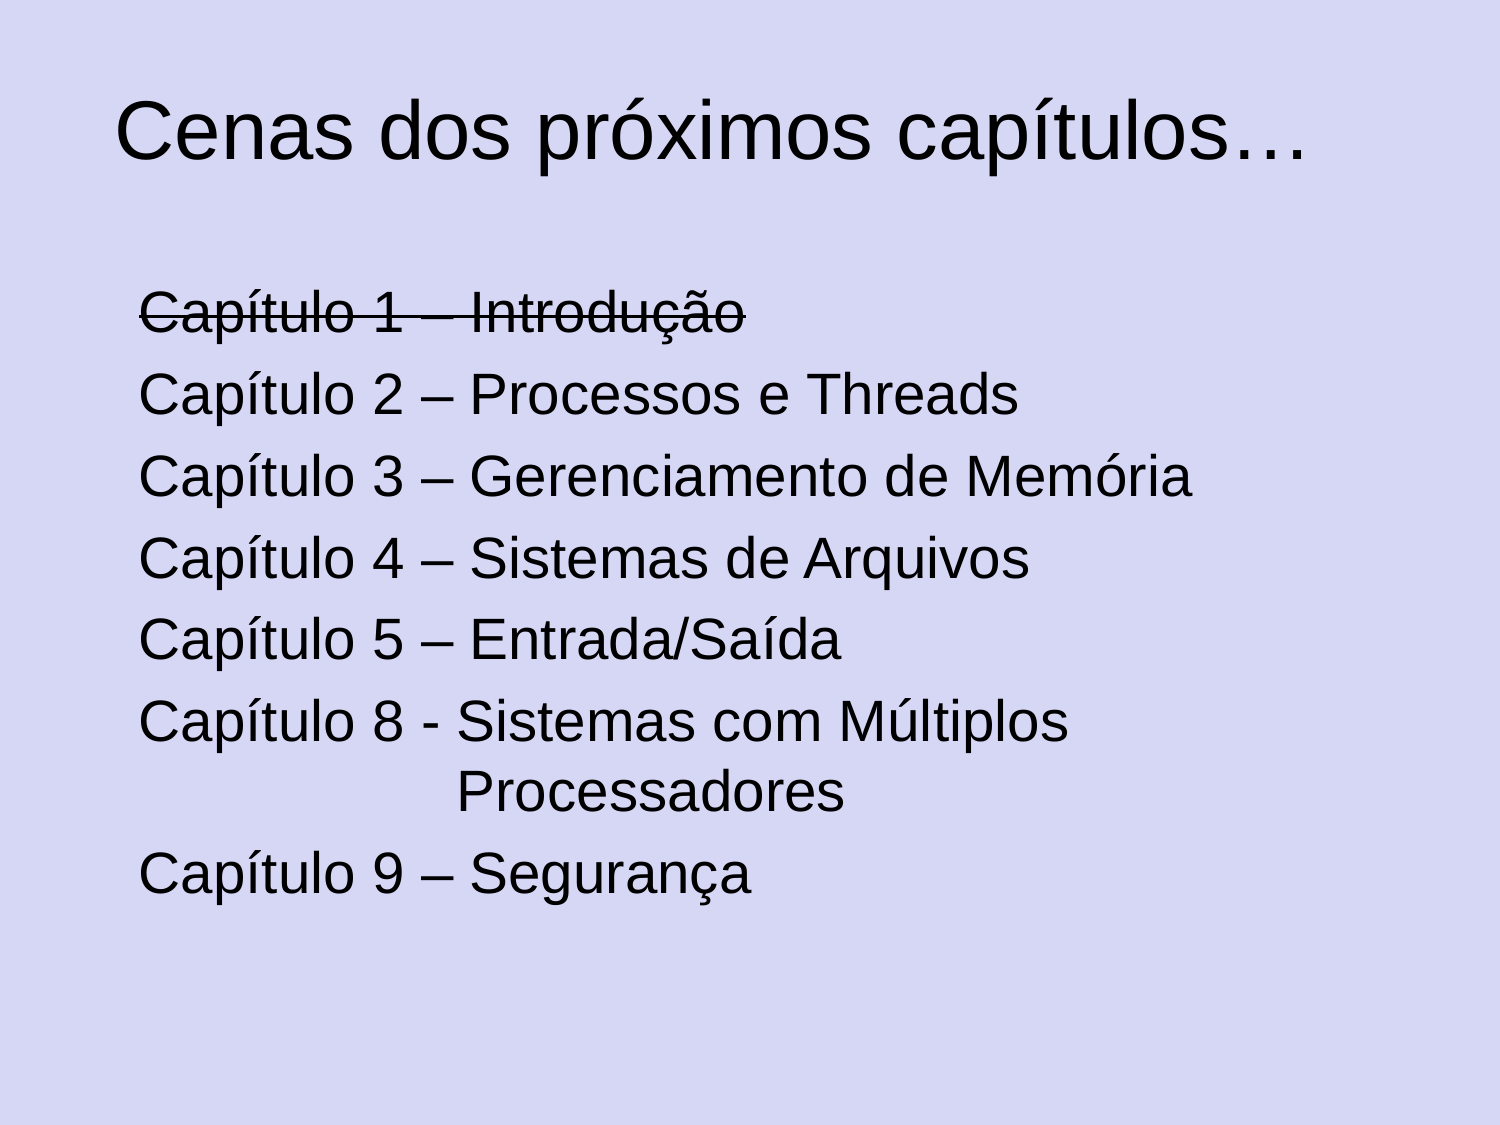

# Cenas dos próximos capítulos…
Capítulo 1 – Introdução
Capítulo 2 – Processos e Threads
Capítulo 3 – Gerenciamento de Memória
Capítulo 4 – Sistemas de Arquivos
Capítulo 5 – Entrada/Saída
Capítulo 8 - Sistemas com Múltiplos Processadores
Capítulo 9 – Segurança